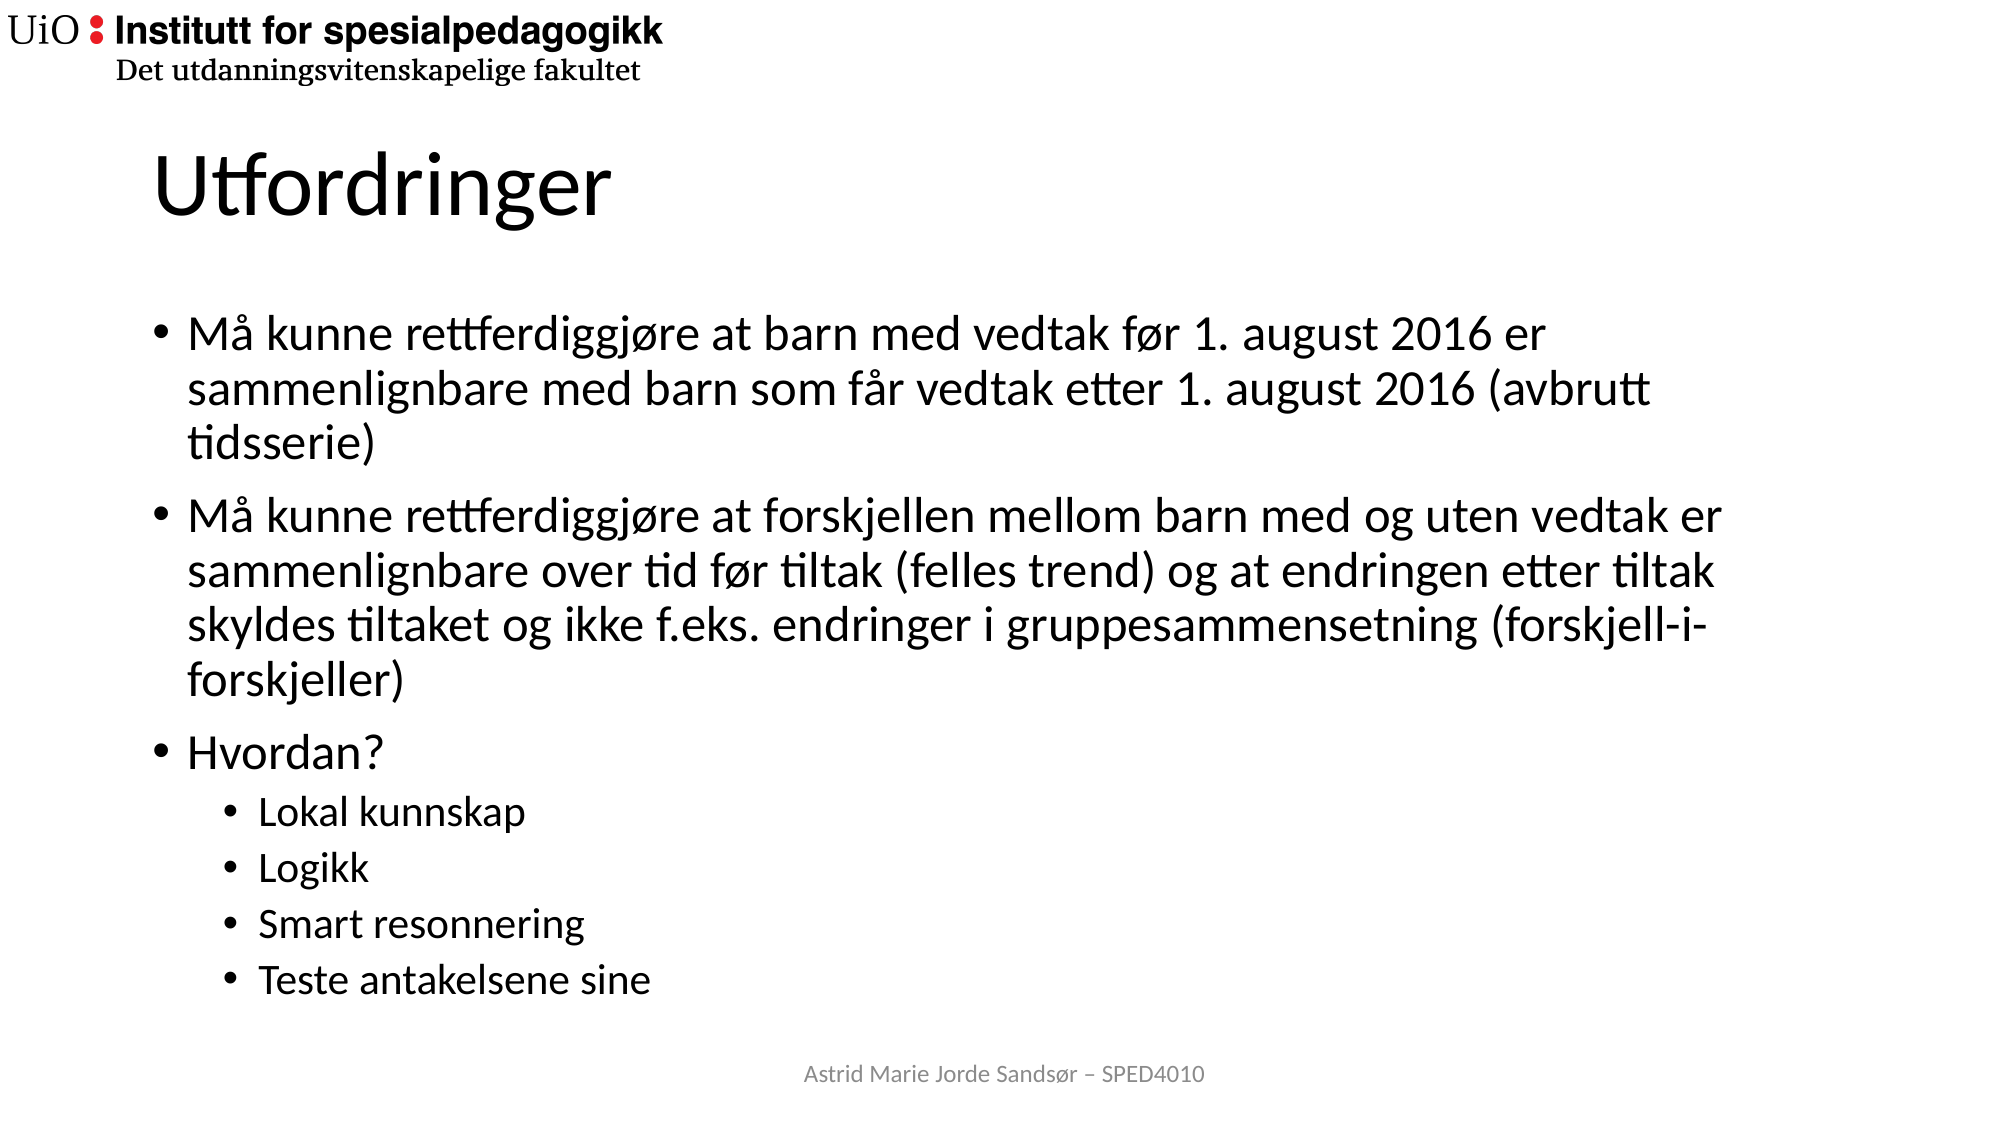

# Utfordringer
Må kunne rettferdiggjøre at barn med vedtak før 1. august 2016 er sammenlignbare med barn som får vedtak etter 1. august 2016 (avbrutt tidsserie)
Må kunne rettferdiggjøre at forskjellen mellom barn med og uten vedtak er sammenlignbare over tid før tiltak (felles trend) og at endringen etter tiltak skyldes tiltaket og ikke f.eks. endringer i gruppesammensetning (forskjell-i-forskjeller)
Hvordan?
Lokal kunnskap
Logikk
Smart resonnering
Teste antakelsene sine

Astrid Marie Jorde Sandsør – SPED4010